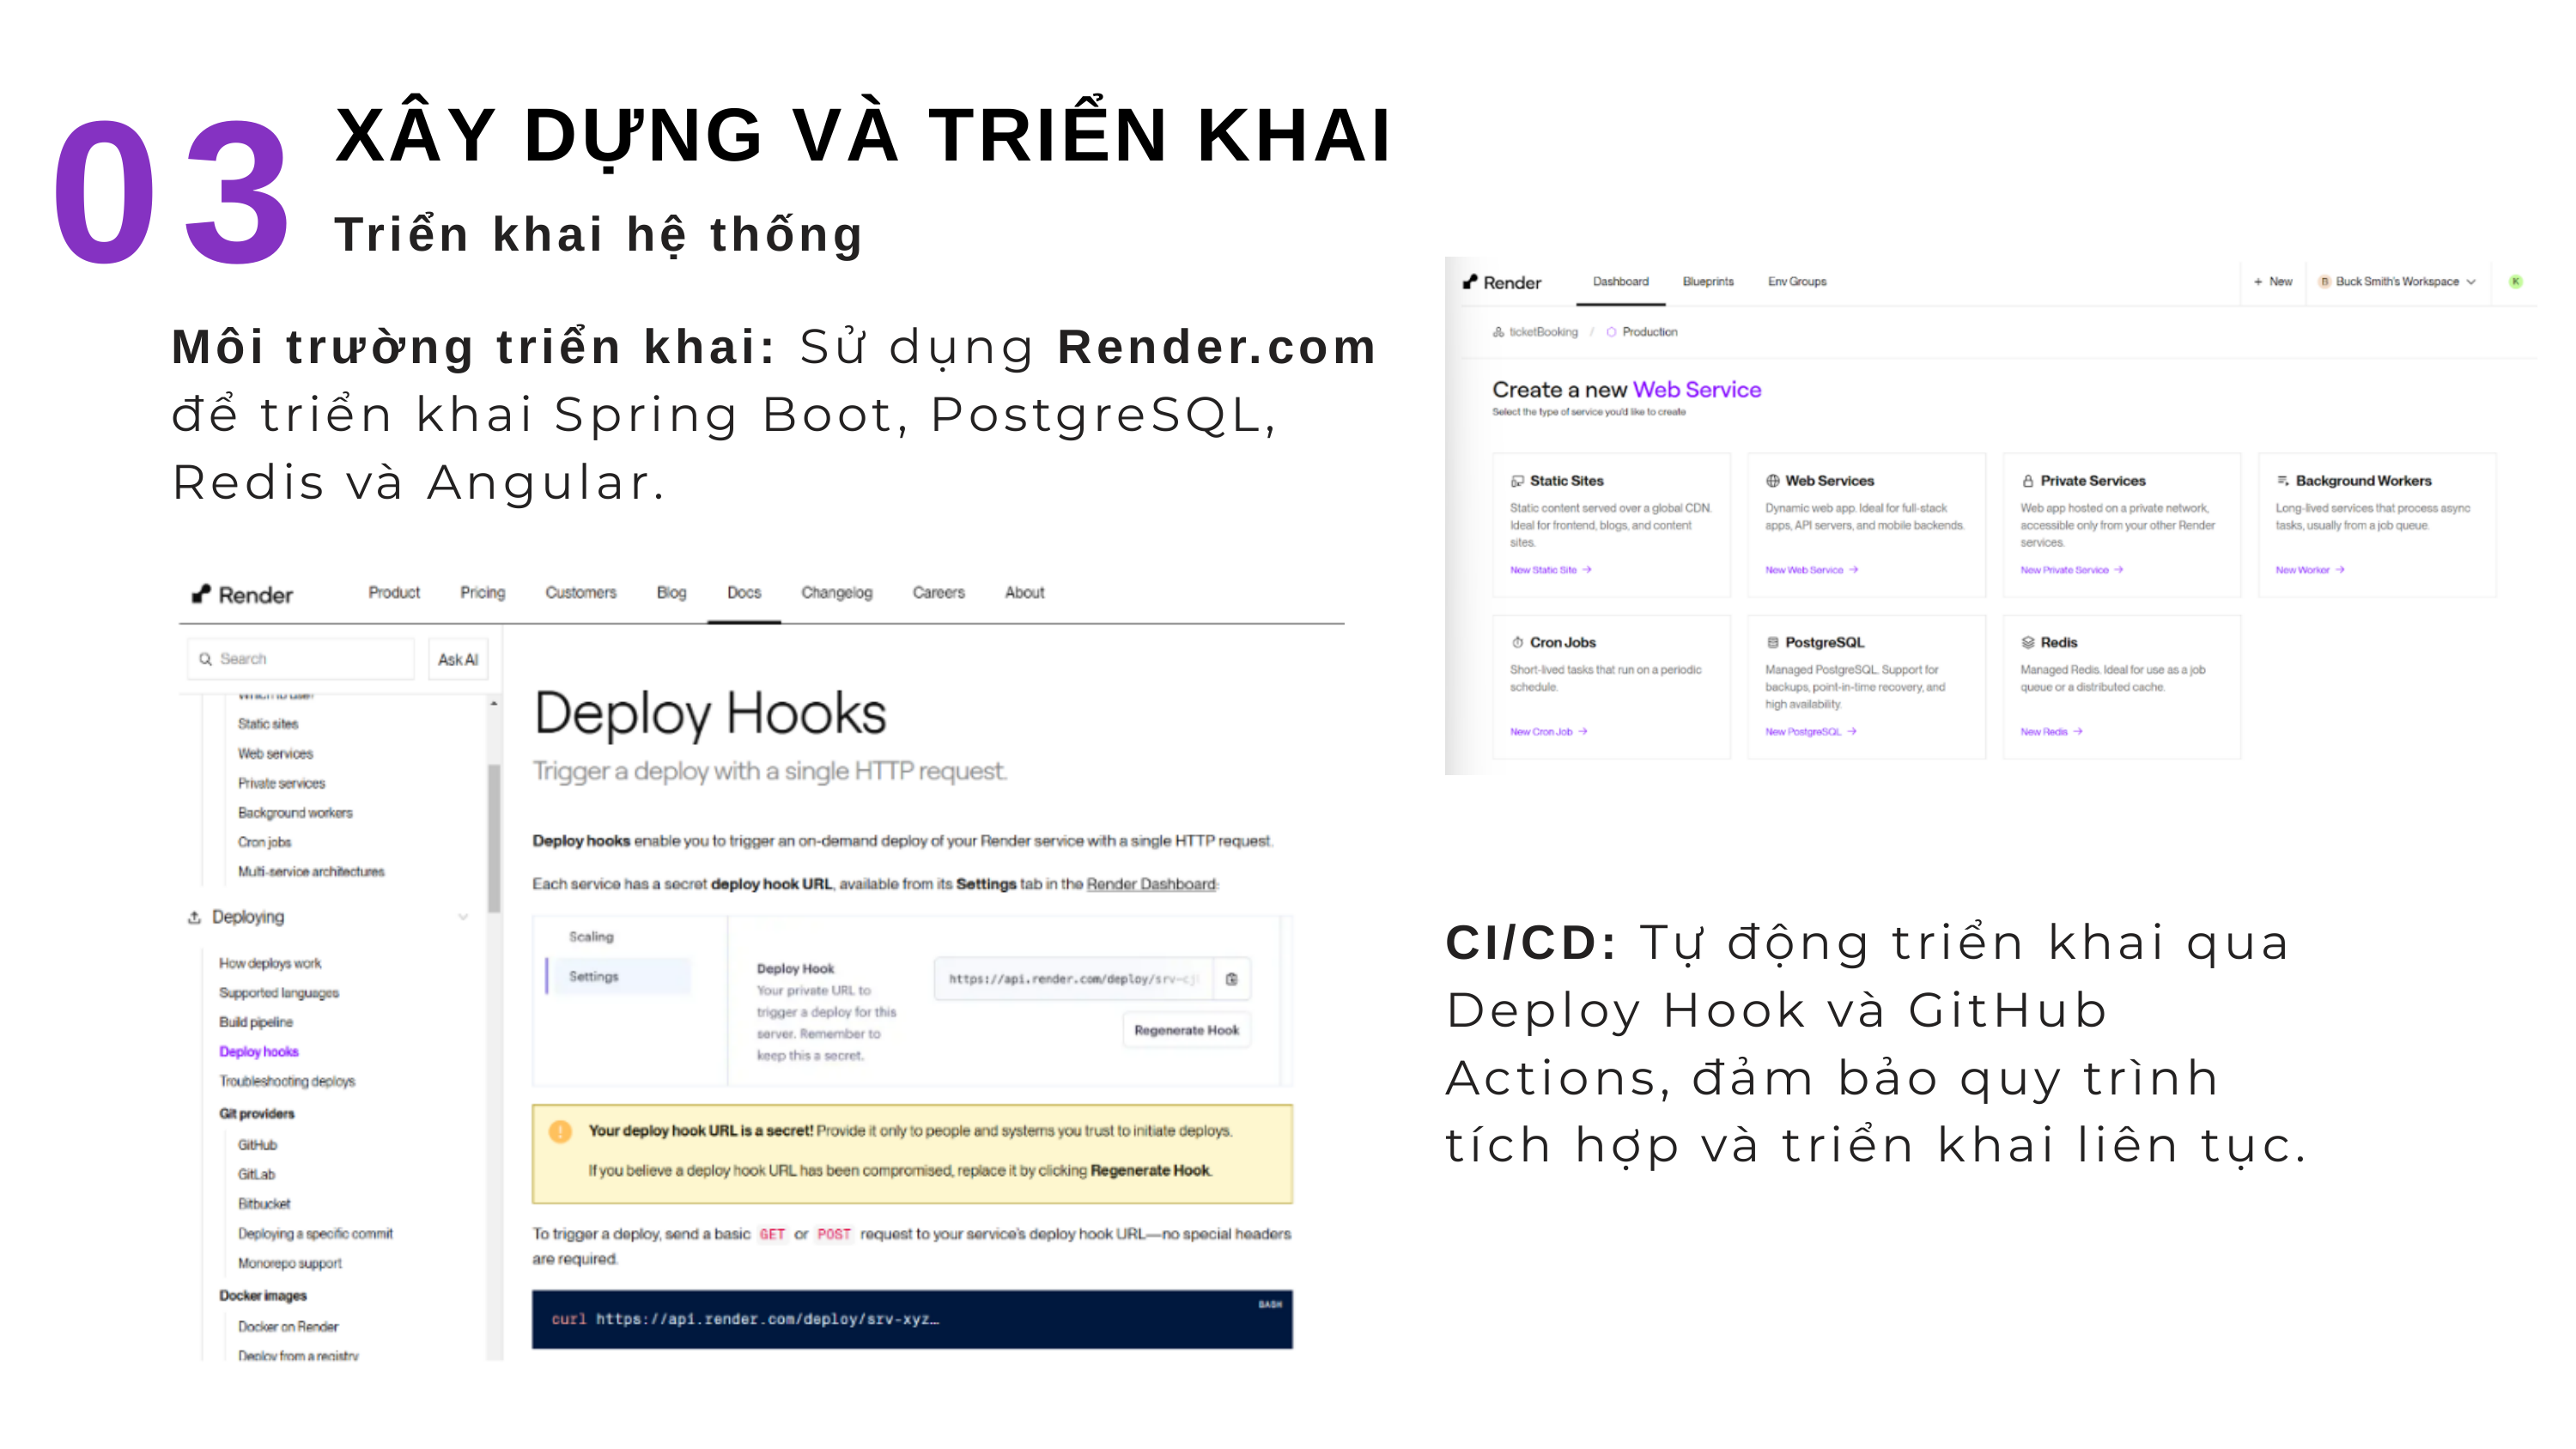

03
XÂY DỰNG VÀ TRIỂN KHAI
Triển khai hệ thống

Môi trường triển khai: Sử dụng Render.com để triển khai Spring Boot, PostgreSQL, Redis và Angular.

CI/CD: Tự động triển khai qua Deploy Hook và GitHub Actions, đảm bảo quy trình tích hợp và triển khai liên tục.